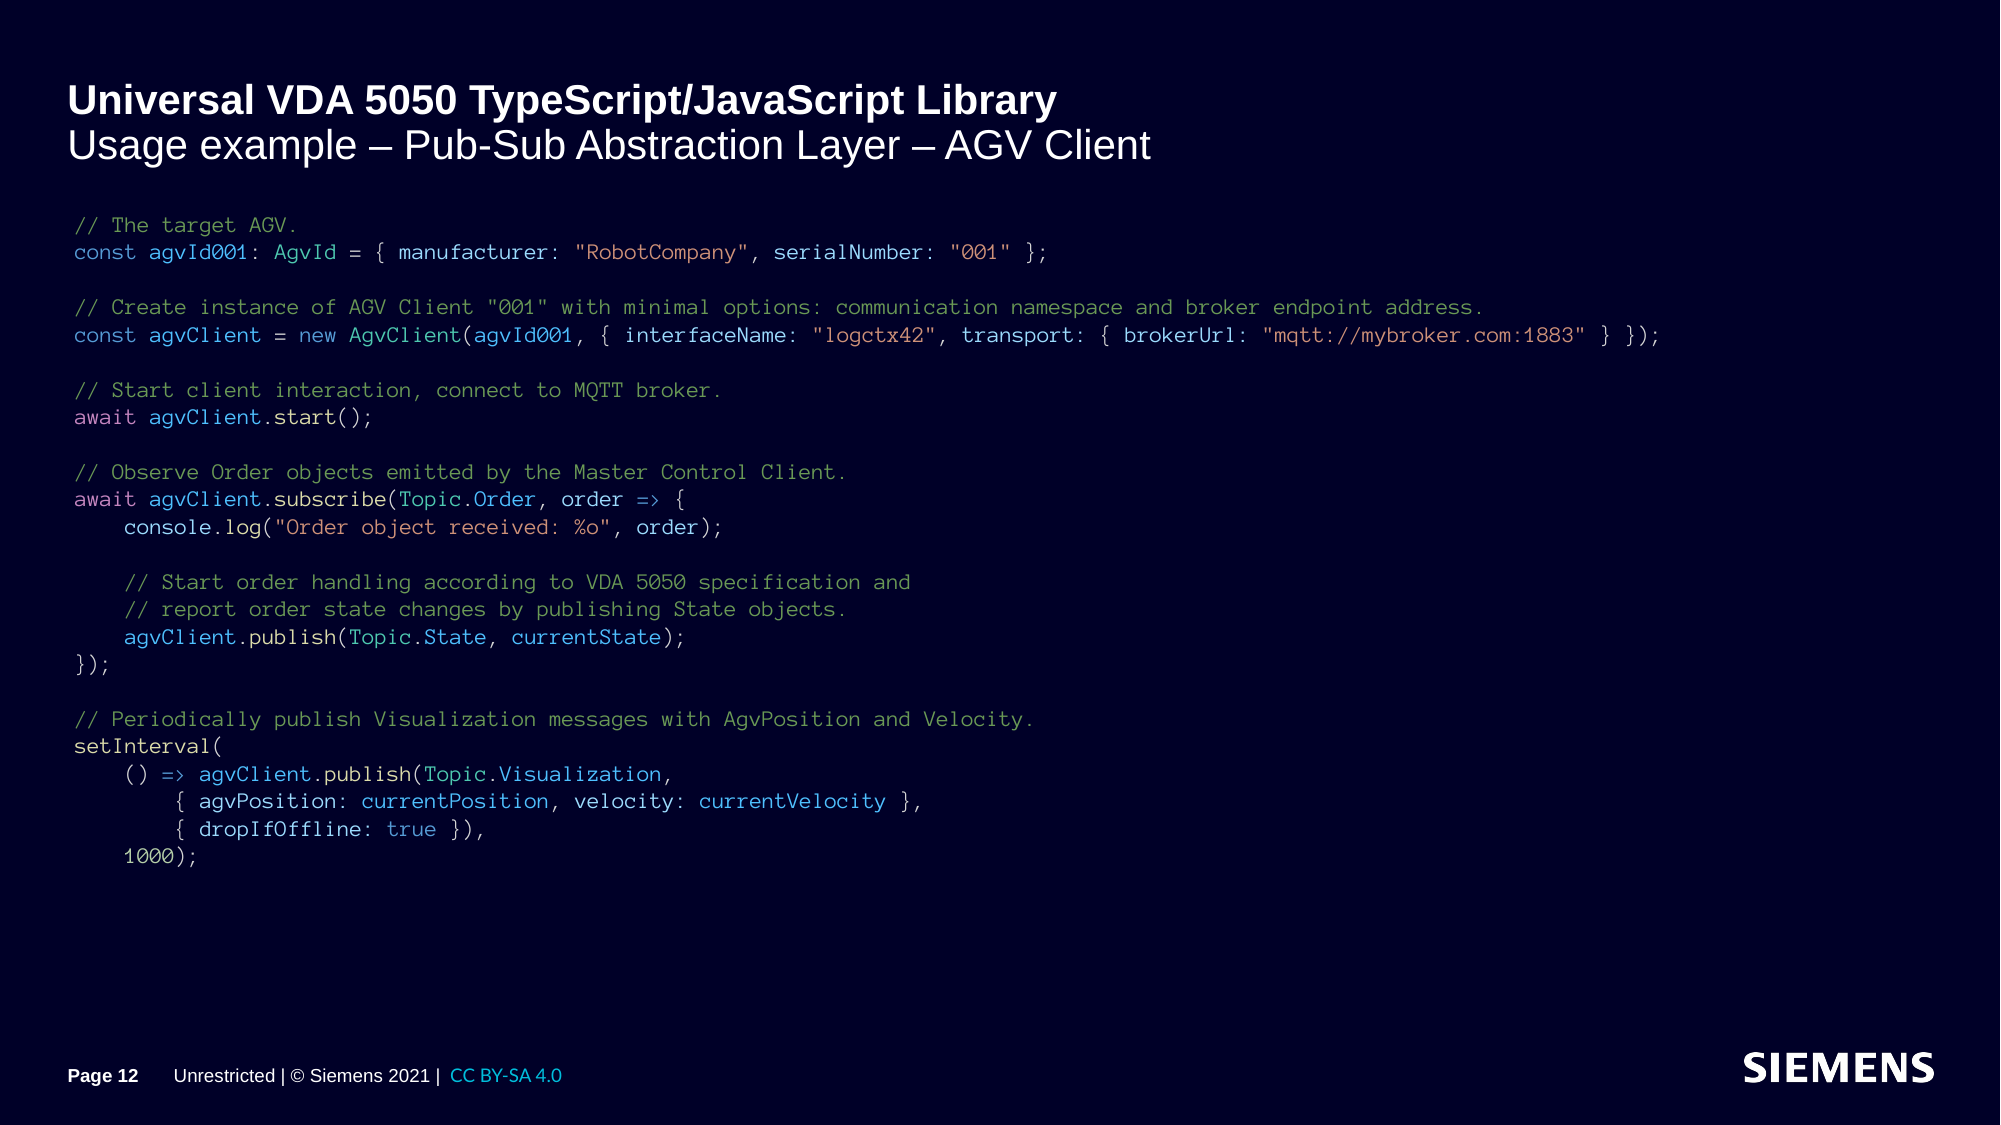

# Universal VDA 5050 TypeScript/JavaScript Library Usage example – Pub-Sub Abstraction Layer – AGV Client
    // The target AGV.
    const agvId001: AgvId = { manufacturer: "RobotCompany", serialNumber: "001" };
    // Create instance of AGV Client "001" with minimal options: communication namespace and broker endpoint address.
    const agvClient = new AgvClient(agvId001, { interfaceName: "logctx42", transport: { brokerUrl: "mqtt://mybroker.com:1883" } });
    // Start client interaction, connect to MQTT broker.
    await agvClient.start();
    // Observe Order objects emitted by the Master Control Client.
    await agvClient.subscribe(Topic.Order, order => {
        console.log("Order object received: %o", order);
        // Start order handling according to VDA 5050 specification and
        // report order state changes by publishing State objects.
        agvClient.publish(Topic.State, currentState);
    });
    // Periodically publish Visualization messages with AgvPosition and Velocity.
    setInterval(
        () => agvClient.publish(Topic.Visualization,
            { agvPosition: currentPosition, velocity: currentVelocity },
            { dropIfOffline: true }),
        1000);
Page 12
Unrestricted | © Siemens 2021 |  CC BY-SA 4.0